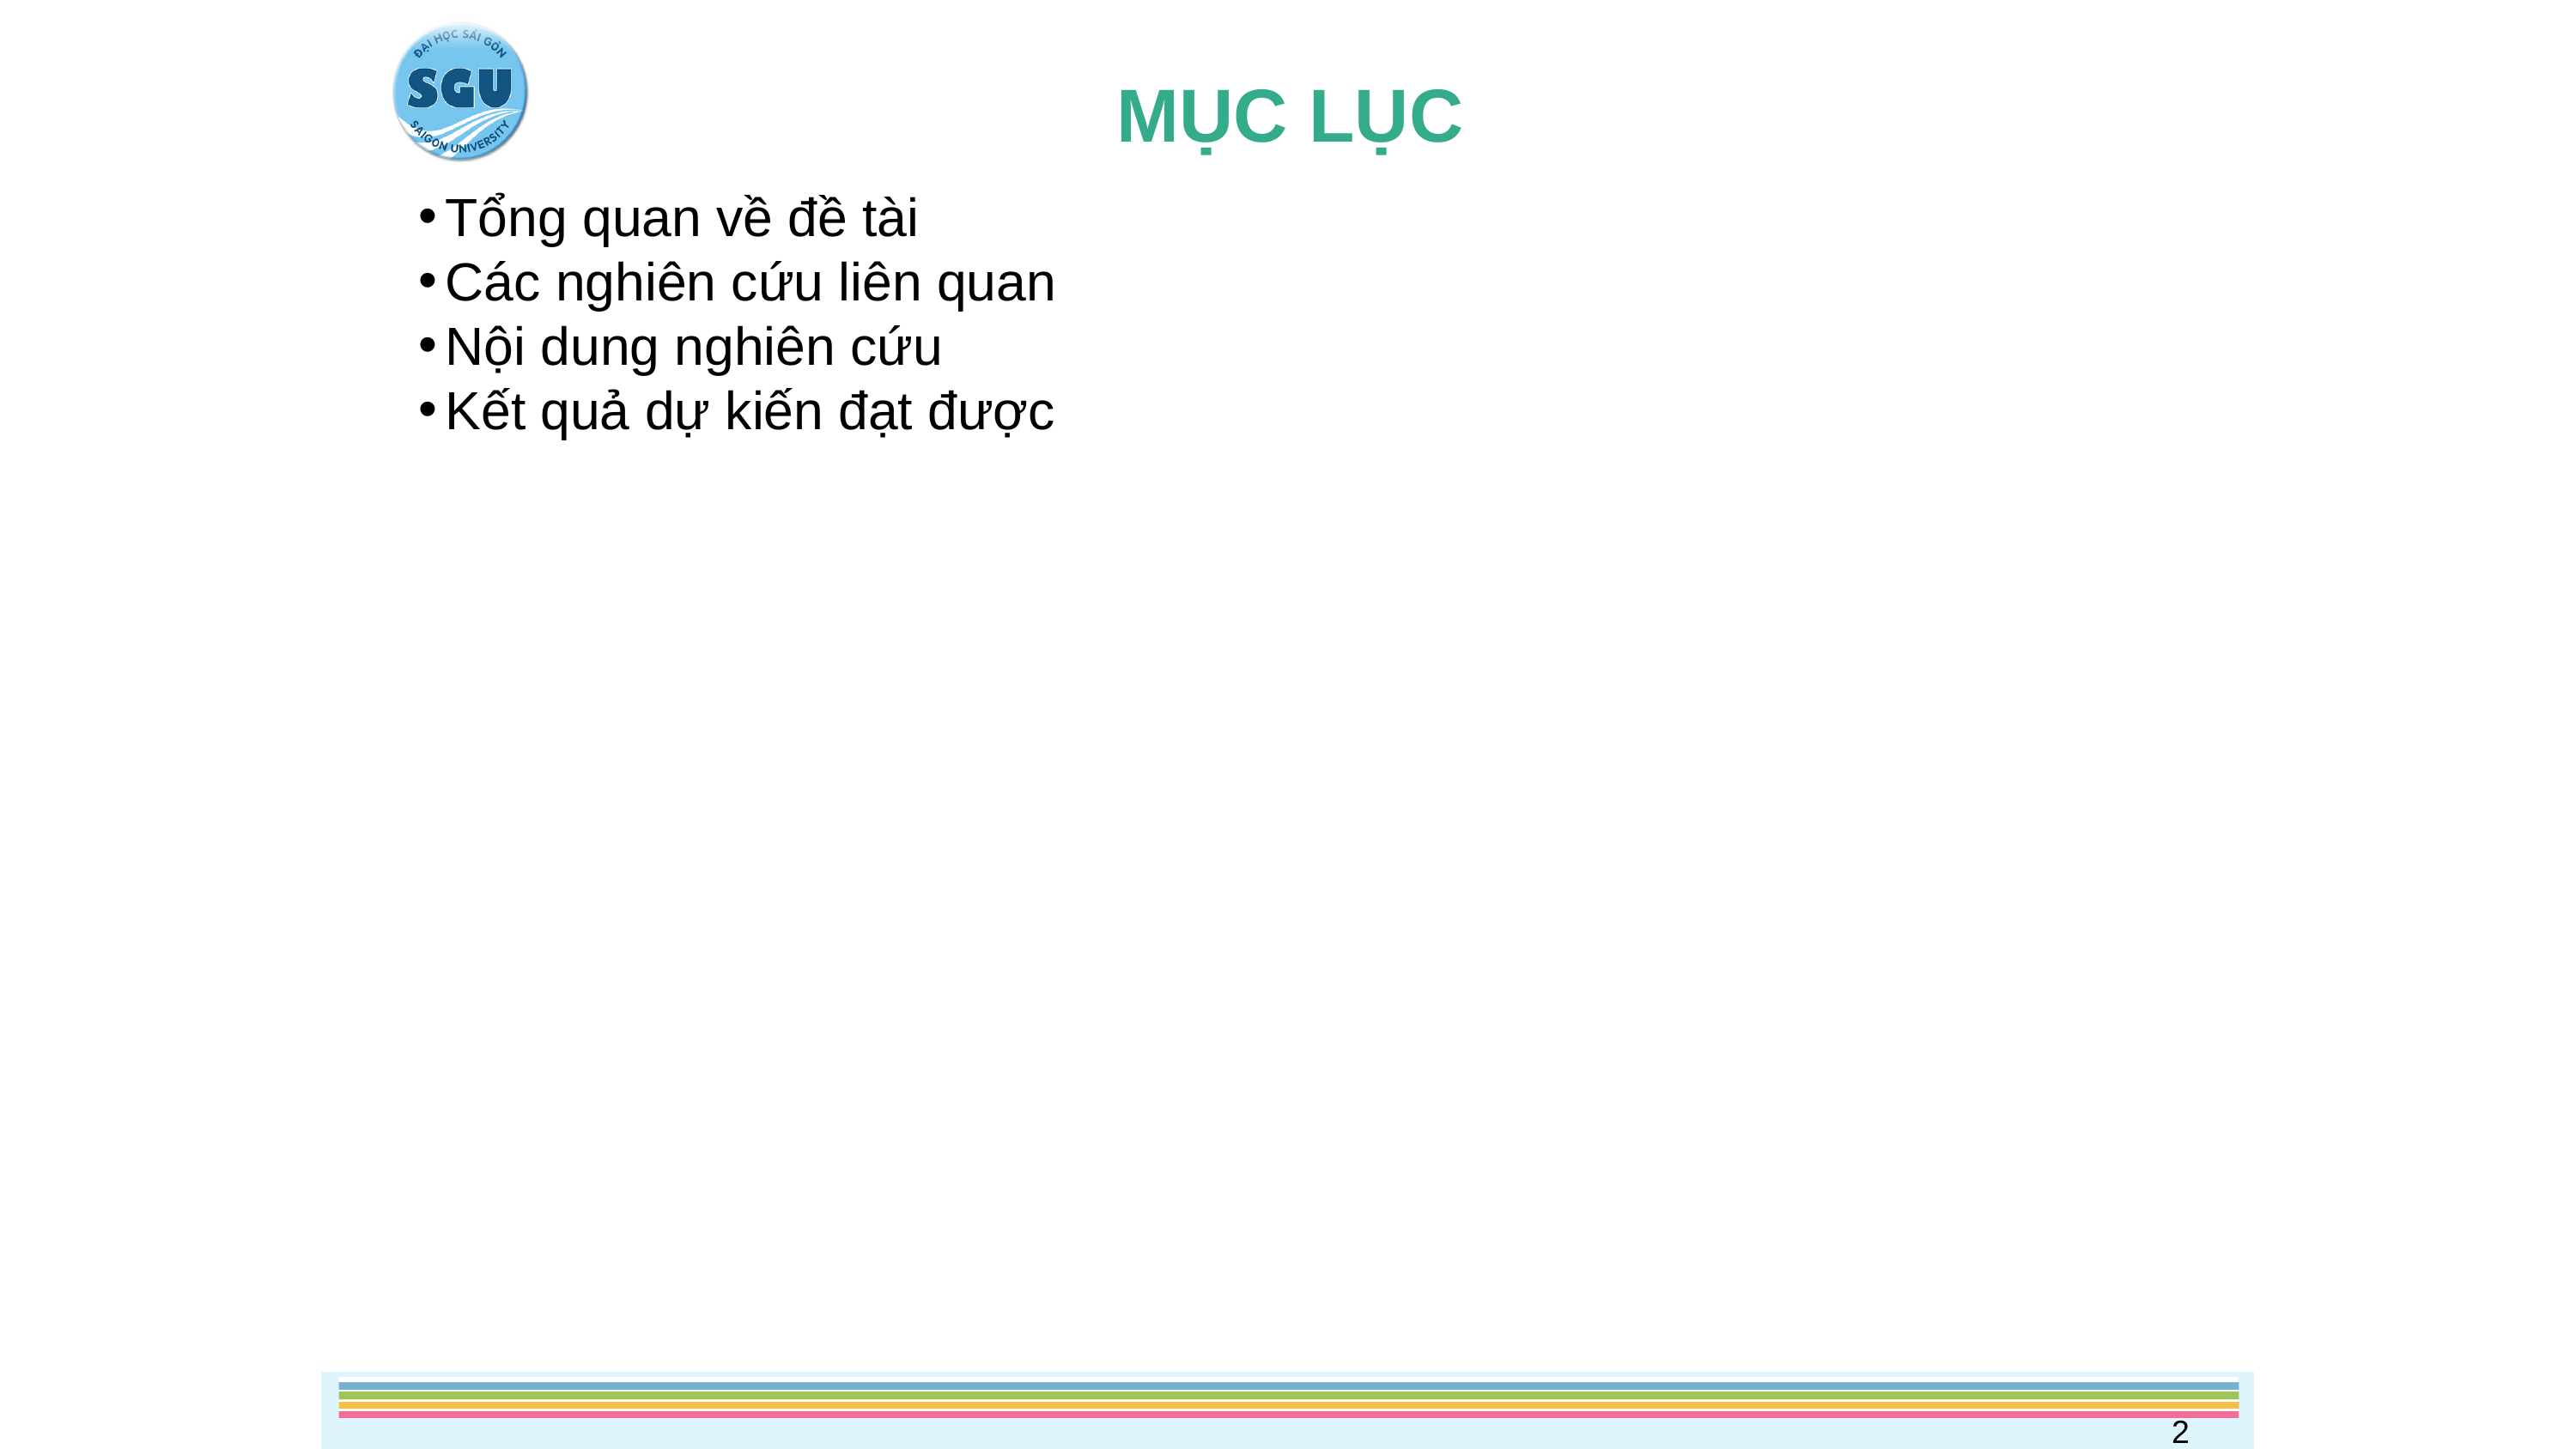

MỤC LỤC

Tổng quan về đề tài
Các nghiên cứu liên quan
Nội dung nghiên cứu
Kết quả dự kiến đạt được

2